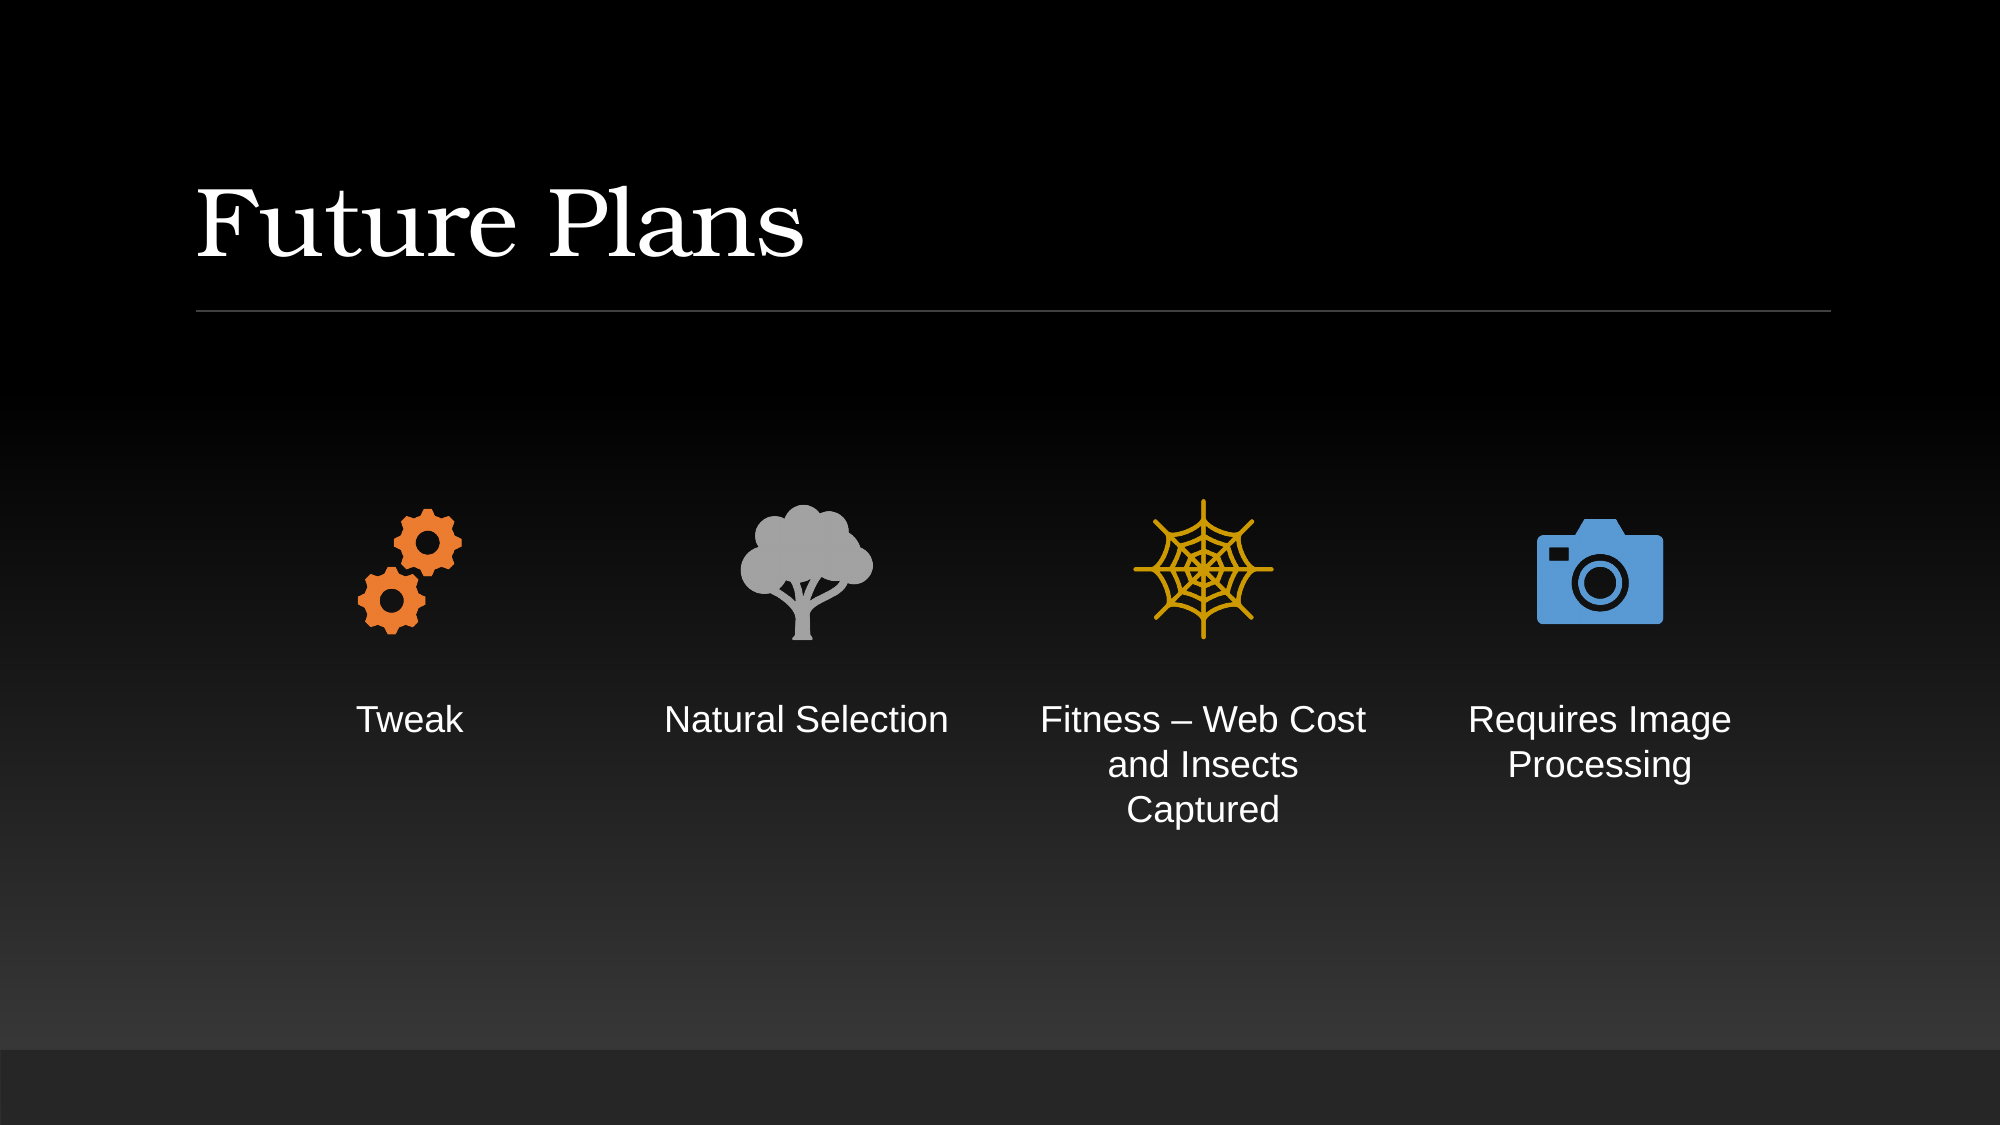

# Future Plans
Tweak
Natural Selection
Fitness – Web Cost and Insects Captured
Requires Image Processing